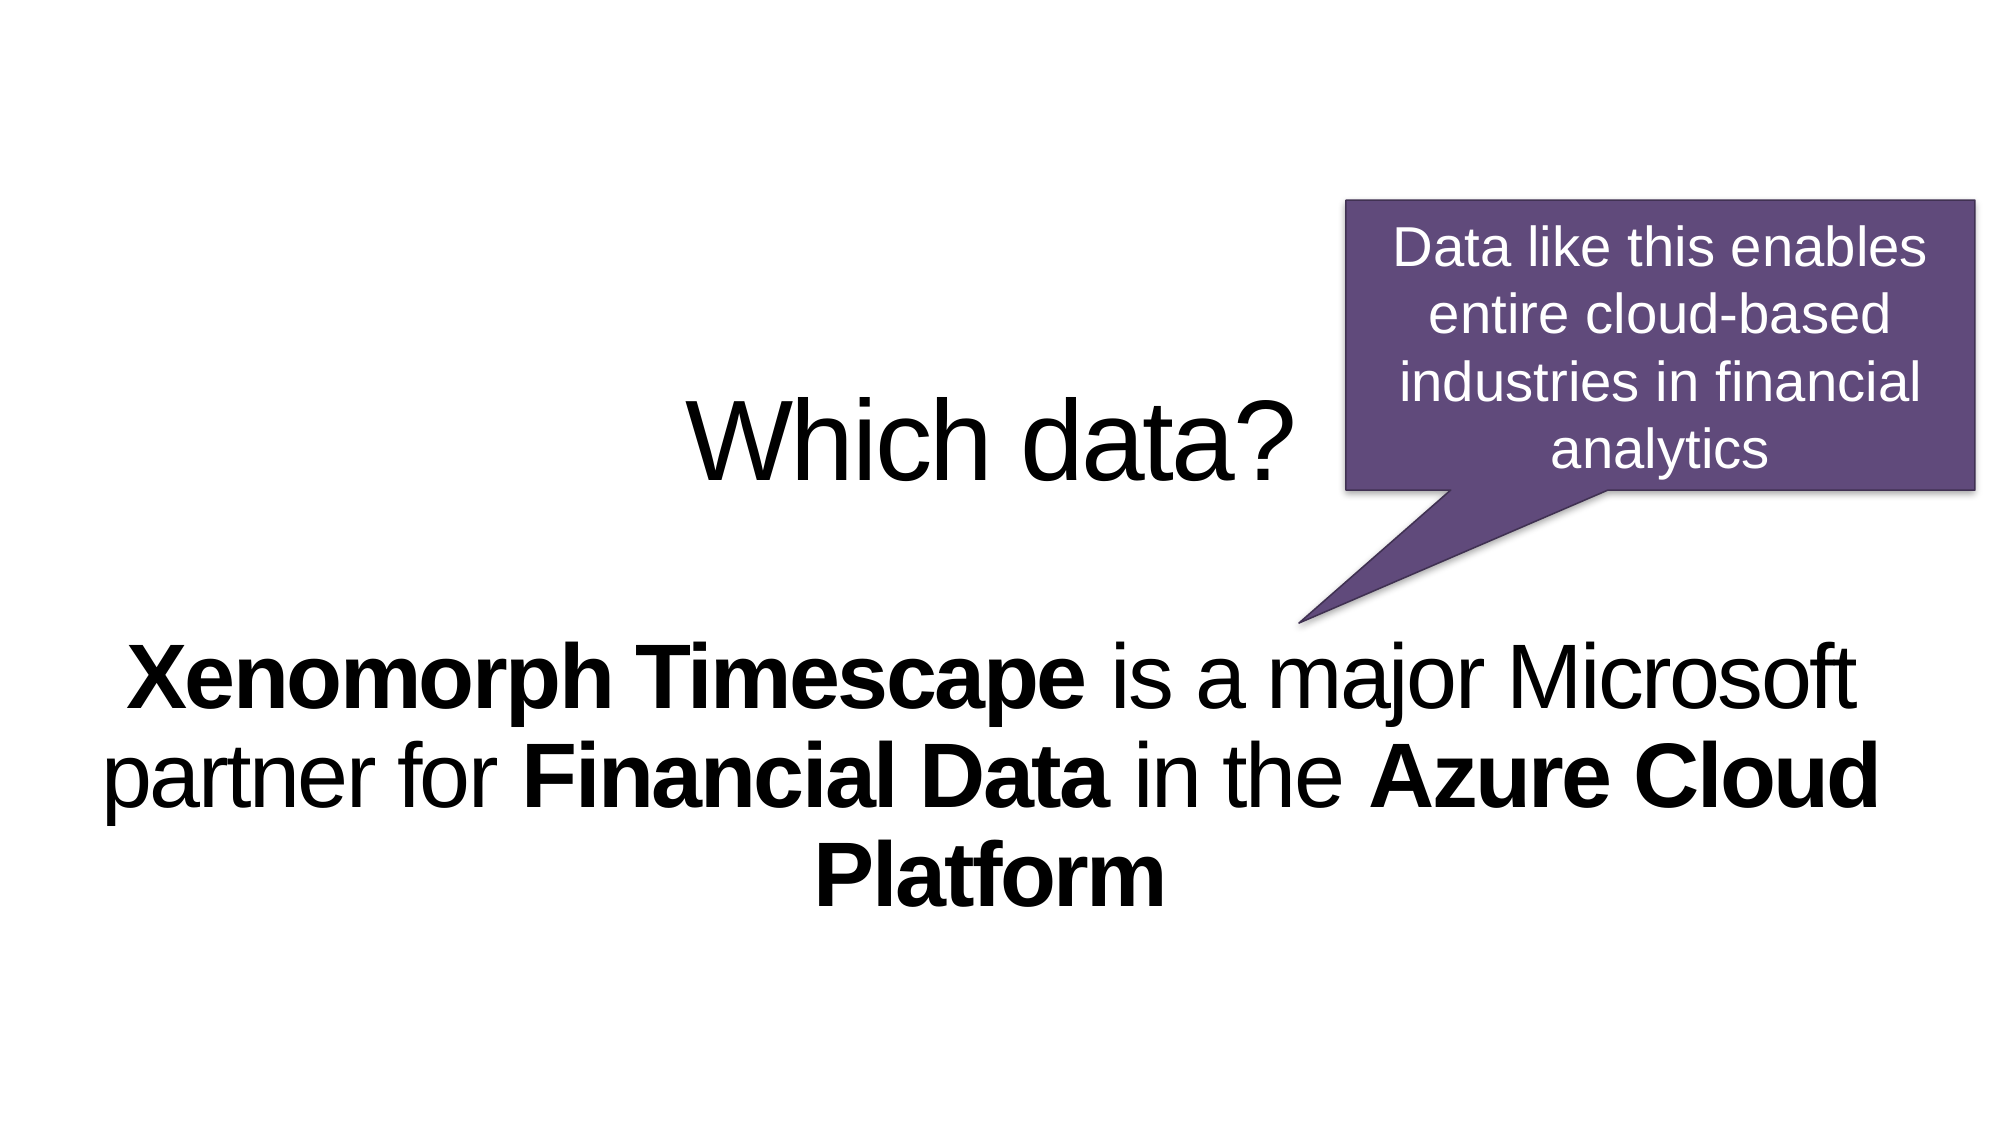

Data like this enables entire cloud-based industries in financial analytics
# Which data? Xenomorph Timescape is a major Microsoft partner for Financial Data in the Azure Cloud Platform